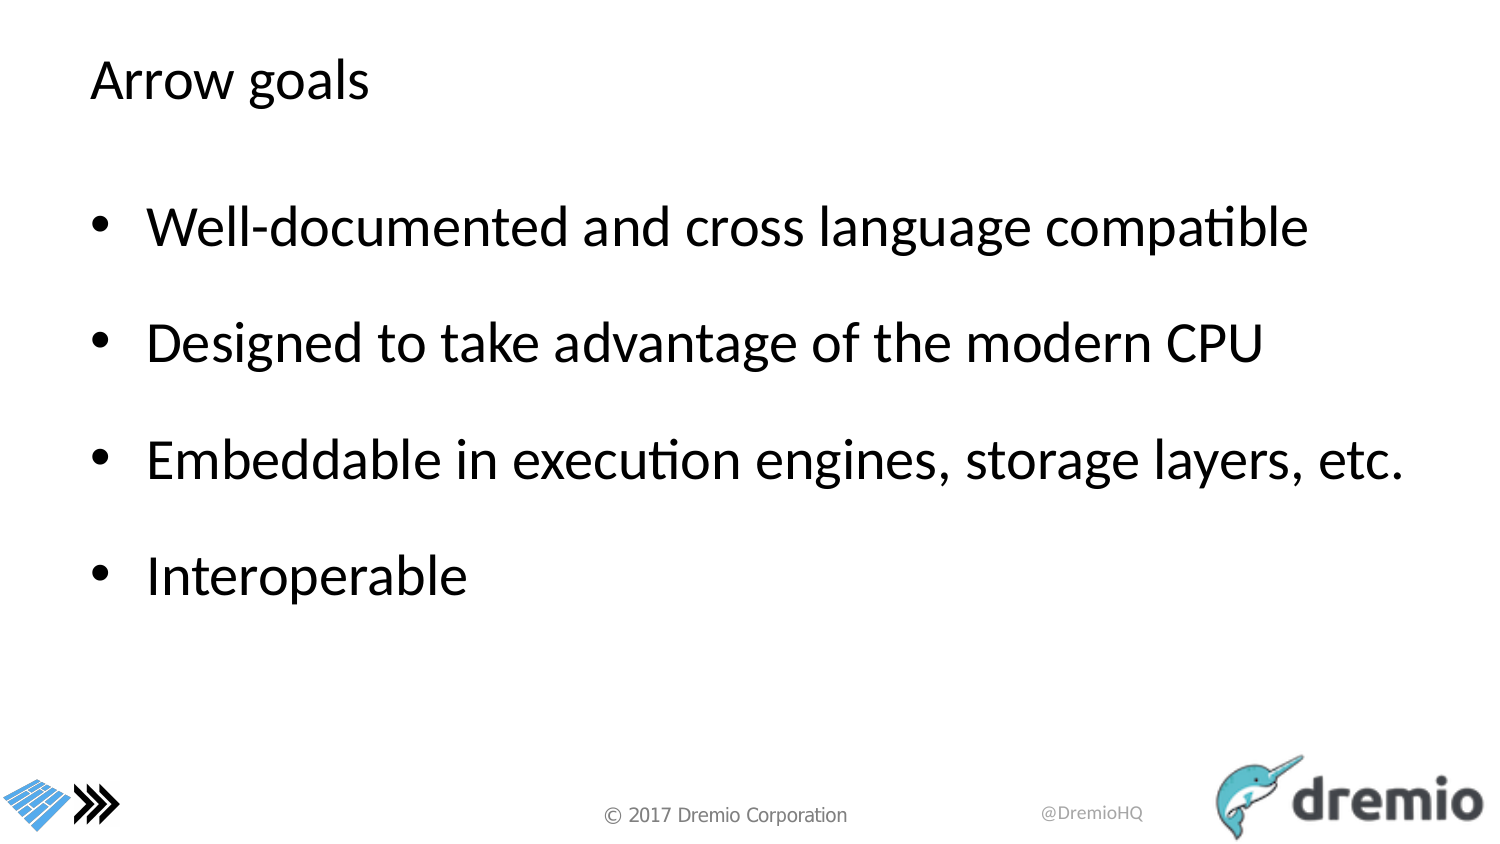

# Arrow goals
Well-documented and cross language compatible
Designed to take advantage of the modern CPU
Embeddable in execution engines, storage layers, etc.
Interoperable